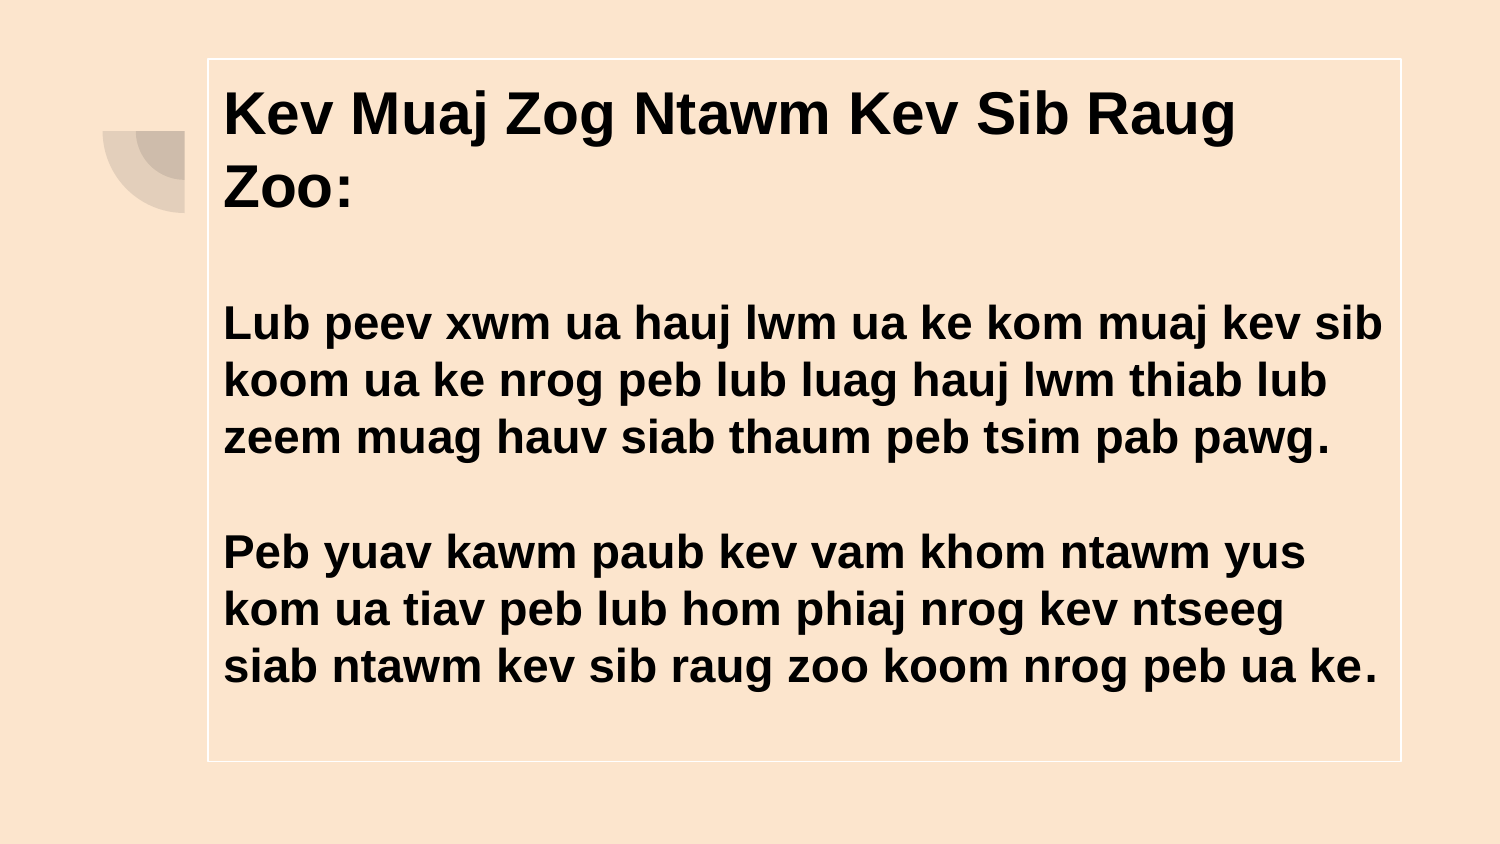

# Kev Muaj Zog Ntawm Kev Sib Raug Zoo:

Lub peev xwm ua hauj lwm ua ke kom muaj kev sib koom ua ke nrog peb lub luag hauj lwm thiab lub zeem muag hauv siab thaum peb tsim pab pawg.

Peb yuav kawm paub kev vam khom ntawm yus kom ua tiav peb lub hom phiaj nrog kev ntseeg siab ntawm kev sib raug zoo koom nrog peb ua ke.